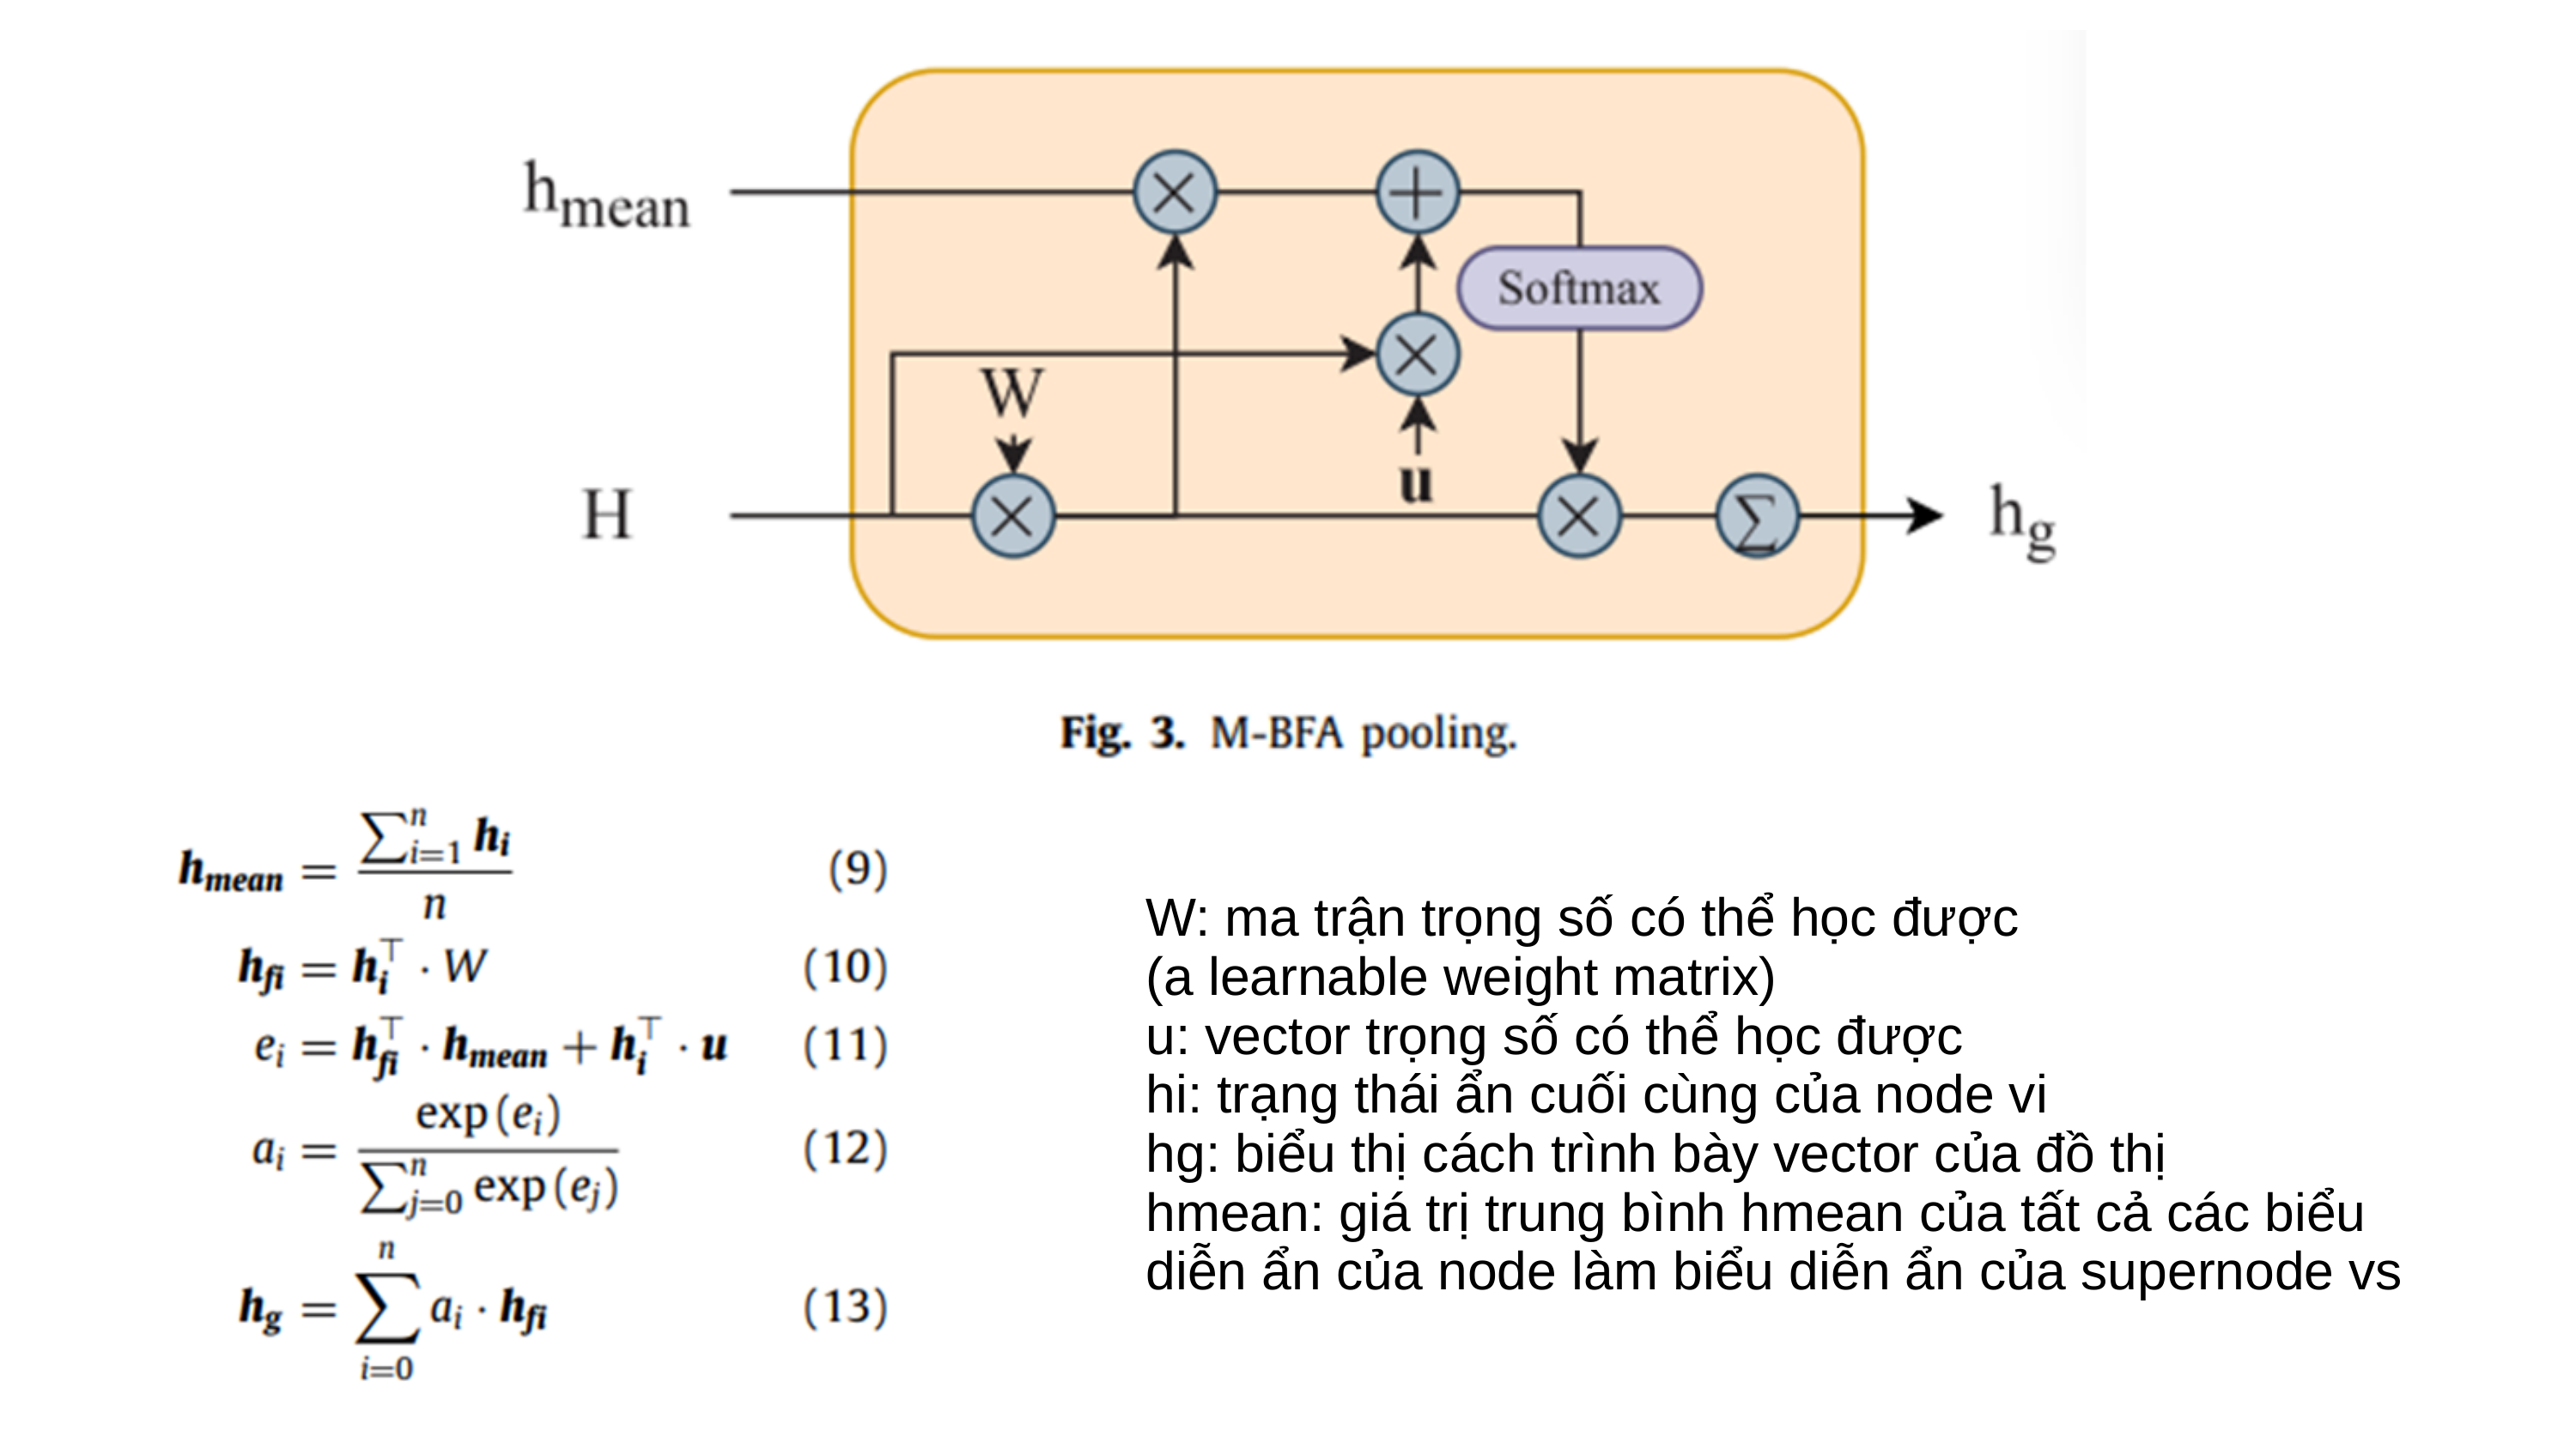

W: ma trận trọng số có thể học được
(a learnable weight matrix)
u: vector trọng số có thể học được
hi: trạng thái ẩn cuối cùng của node vi
hg: biểu thị cách trình bày vector của đồ thị
hmean: giá trị trung bình hmean của tất cả các biểu diễn ẩn của node làm biểu diễn ẩn của supernode vs